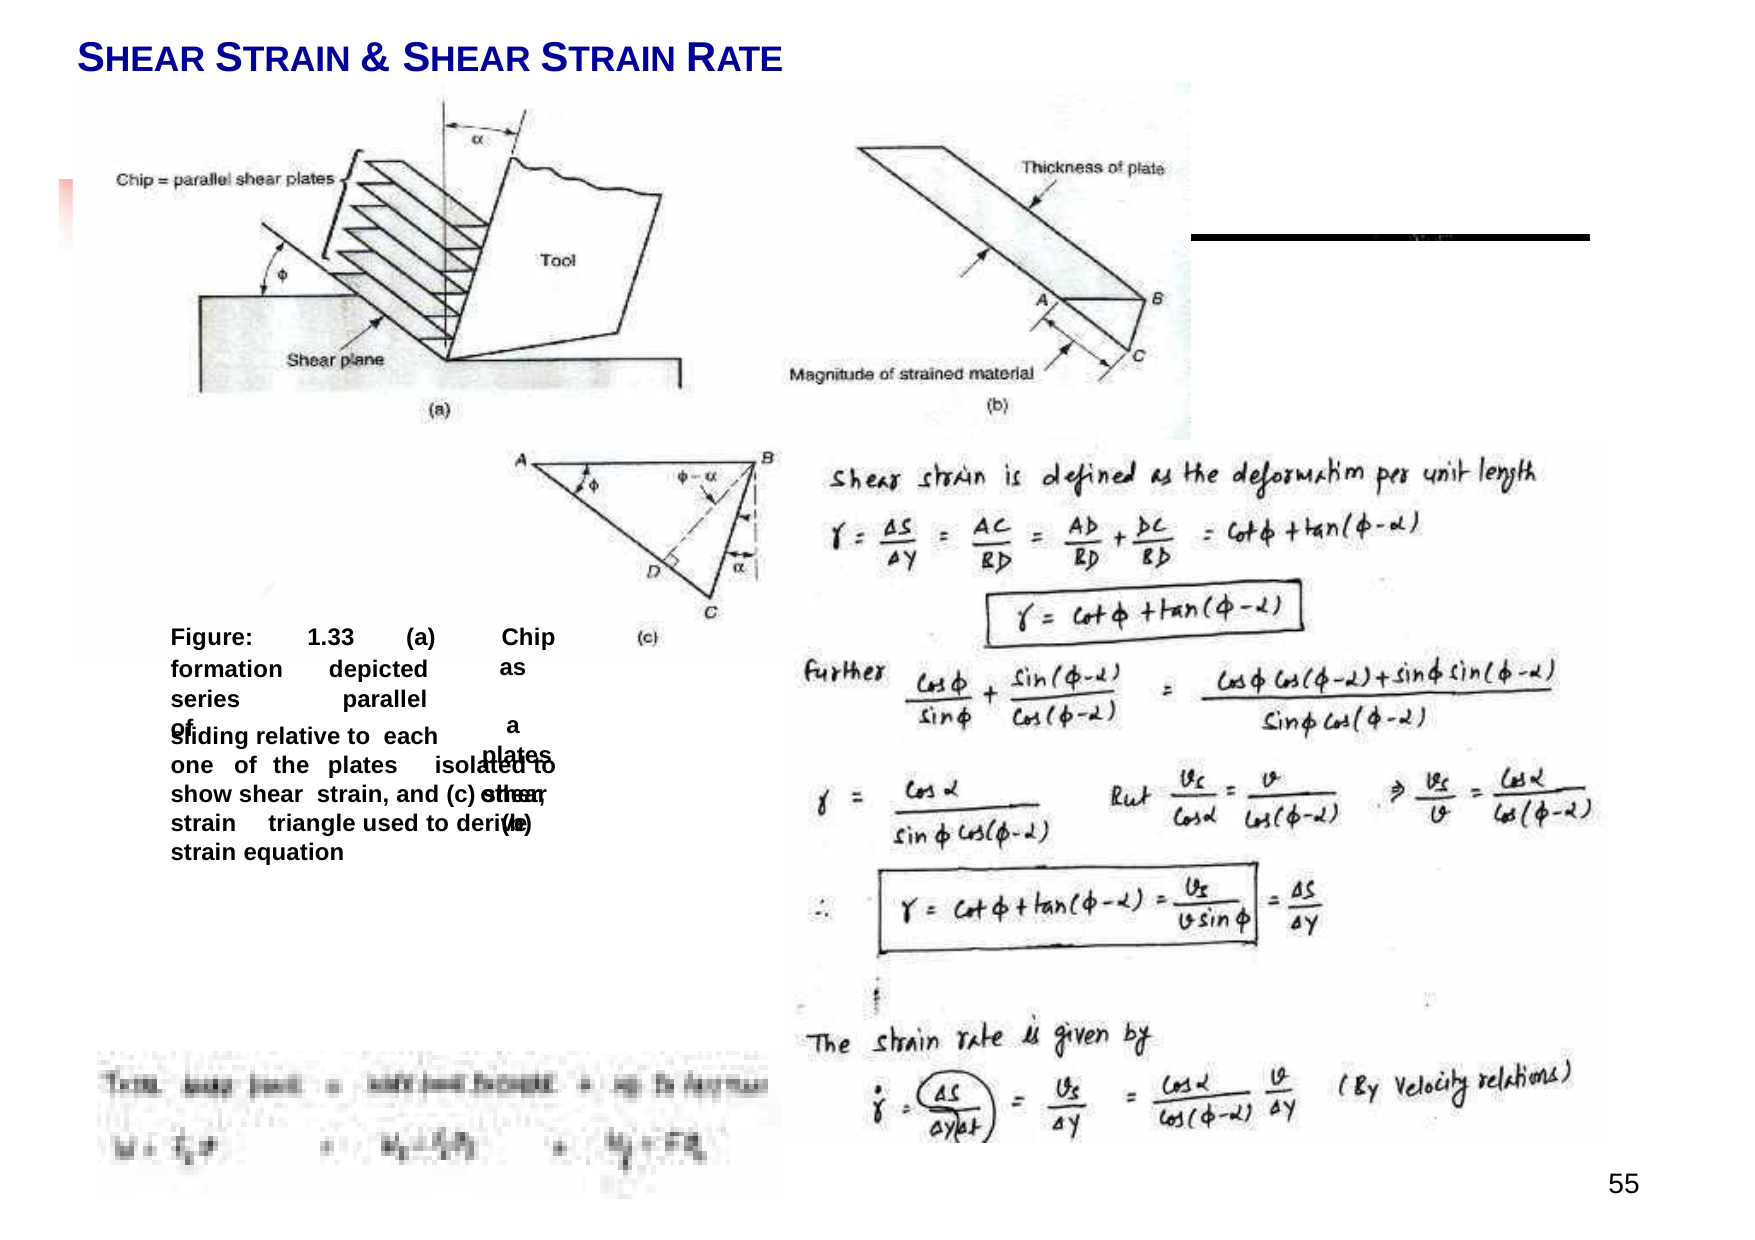

# SHEAR STRAIN & SHEAR STRAIN RATE

Figure:	1.33	(a)
Chip
as	a  plates
other, (b)
formation  series	of
depicted  parallel
sliding relative to each
one  of  the  plates	isolated to  show shear strain, and (c) shear  strain	triangle used to derive  strain equation
55